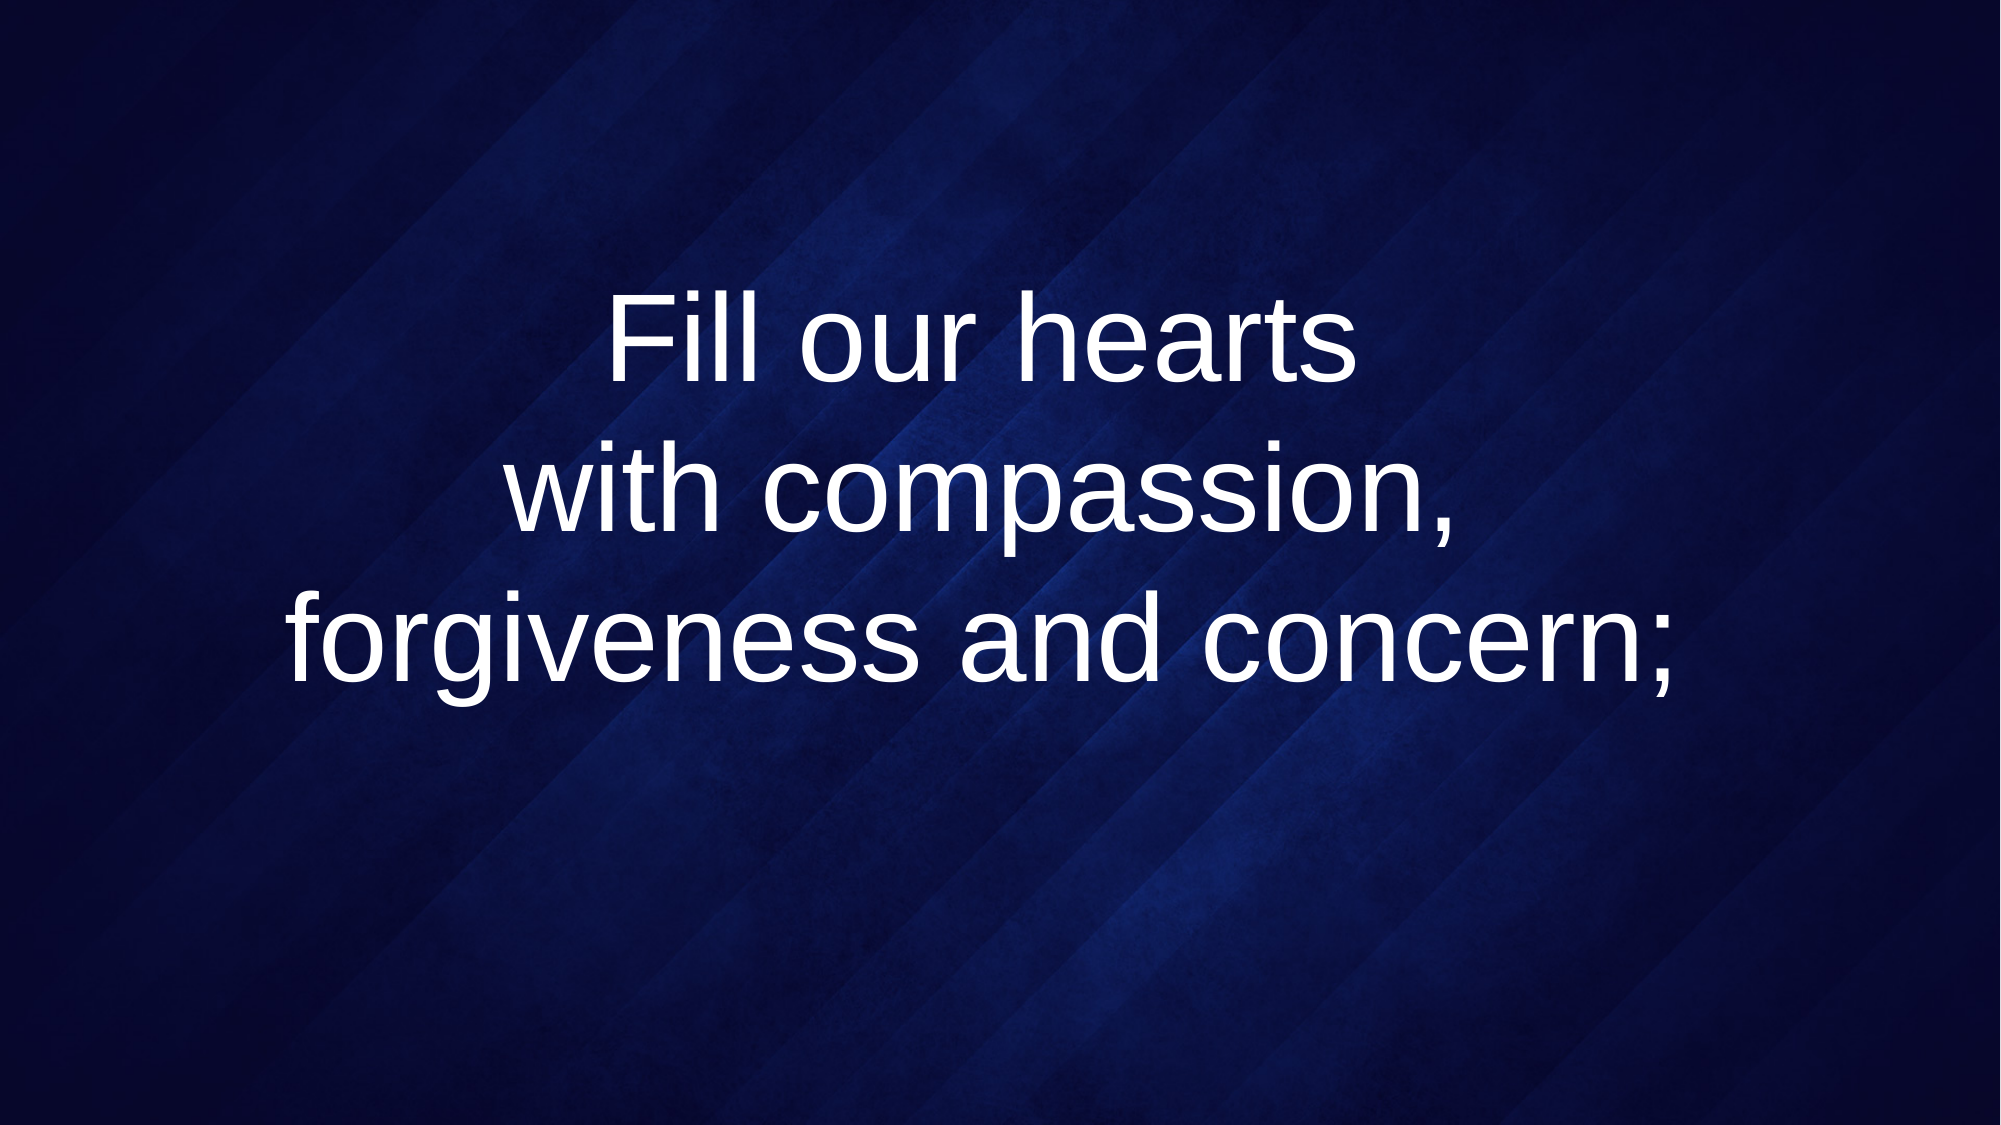

# Fill our hearts with compassion, forgiveness and concern;